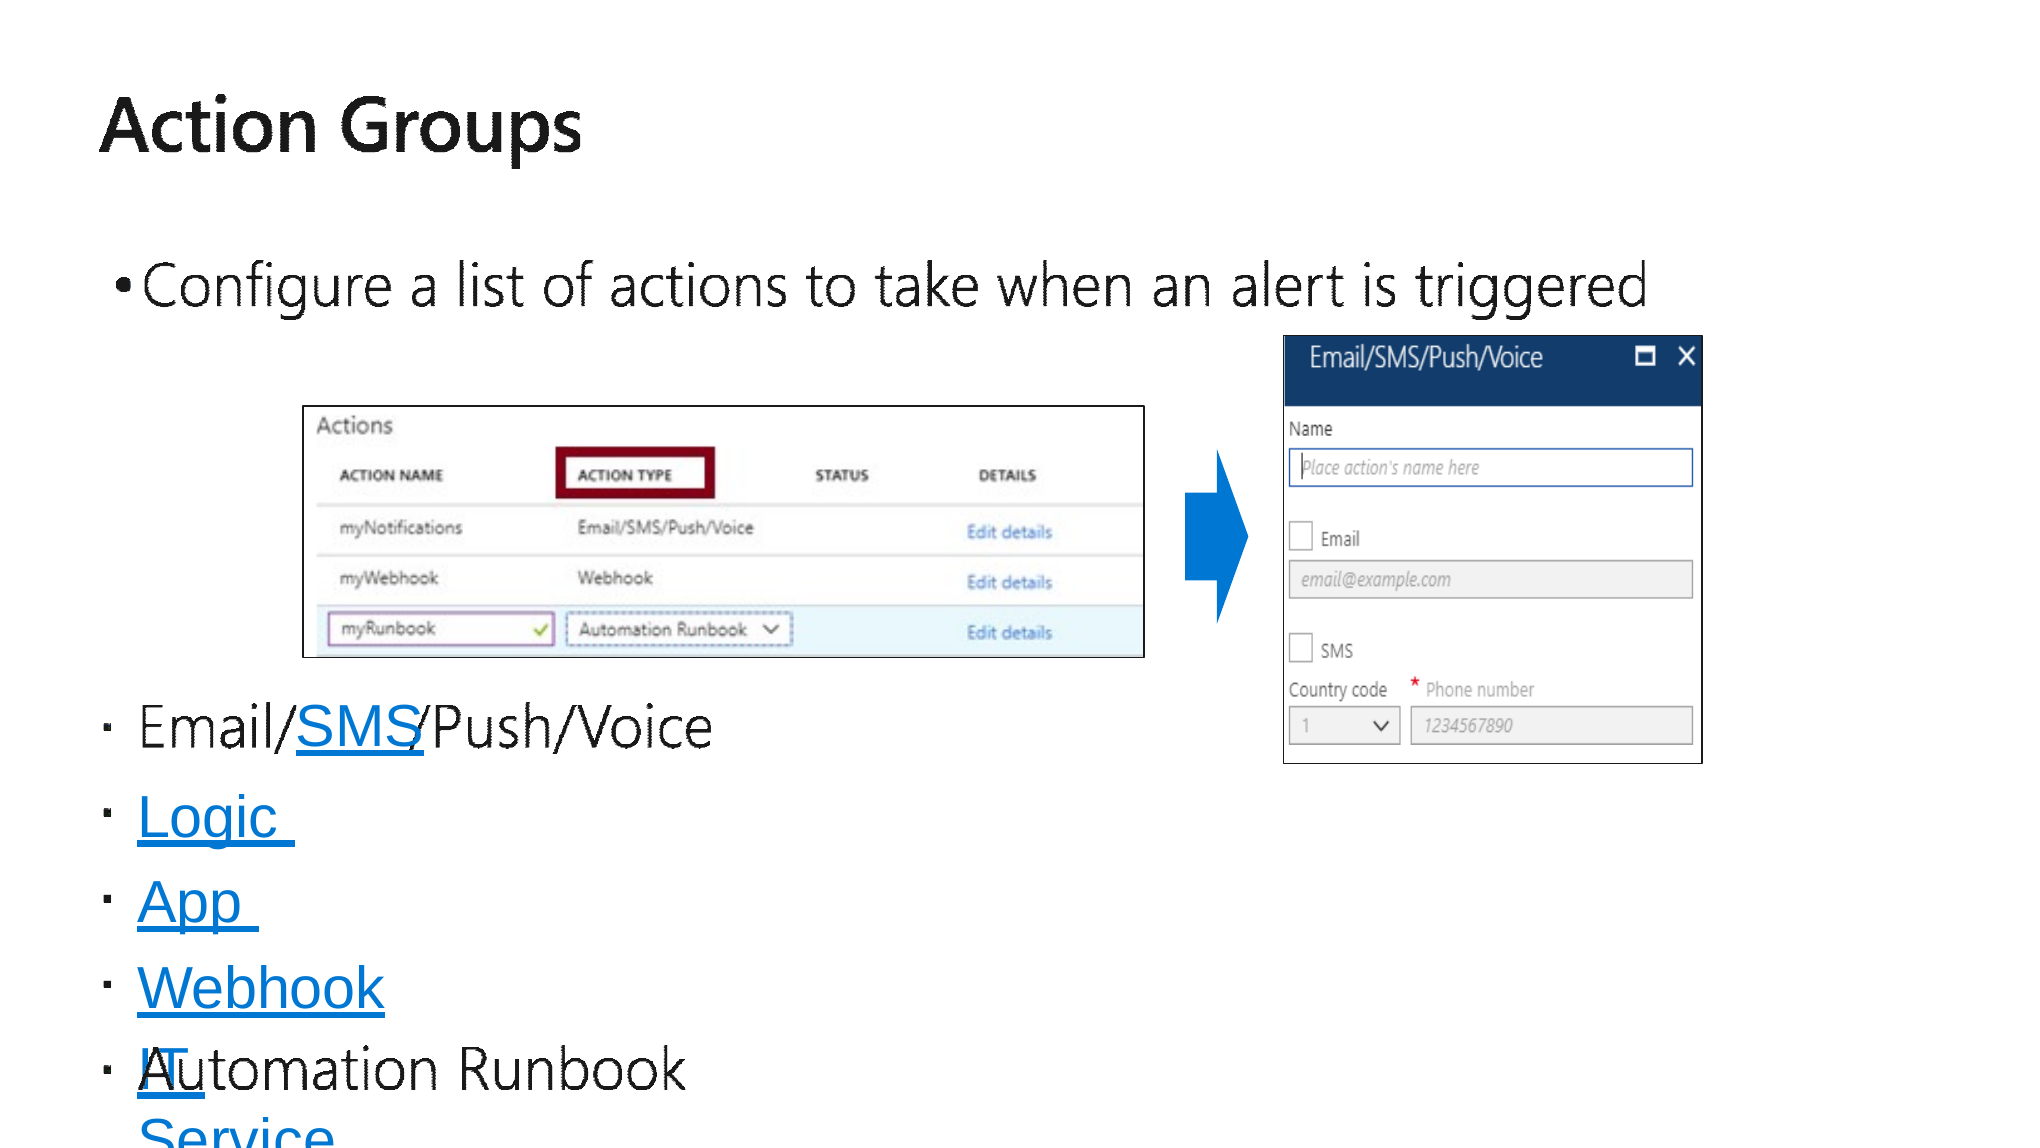

SMS
Logic App  Webhook
IT Service Management